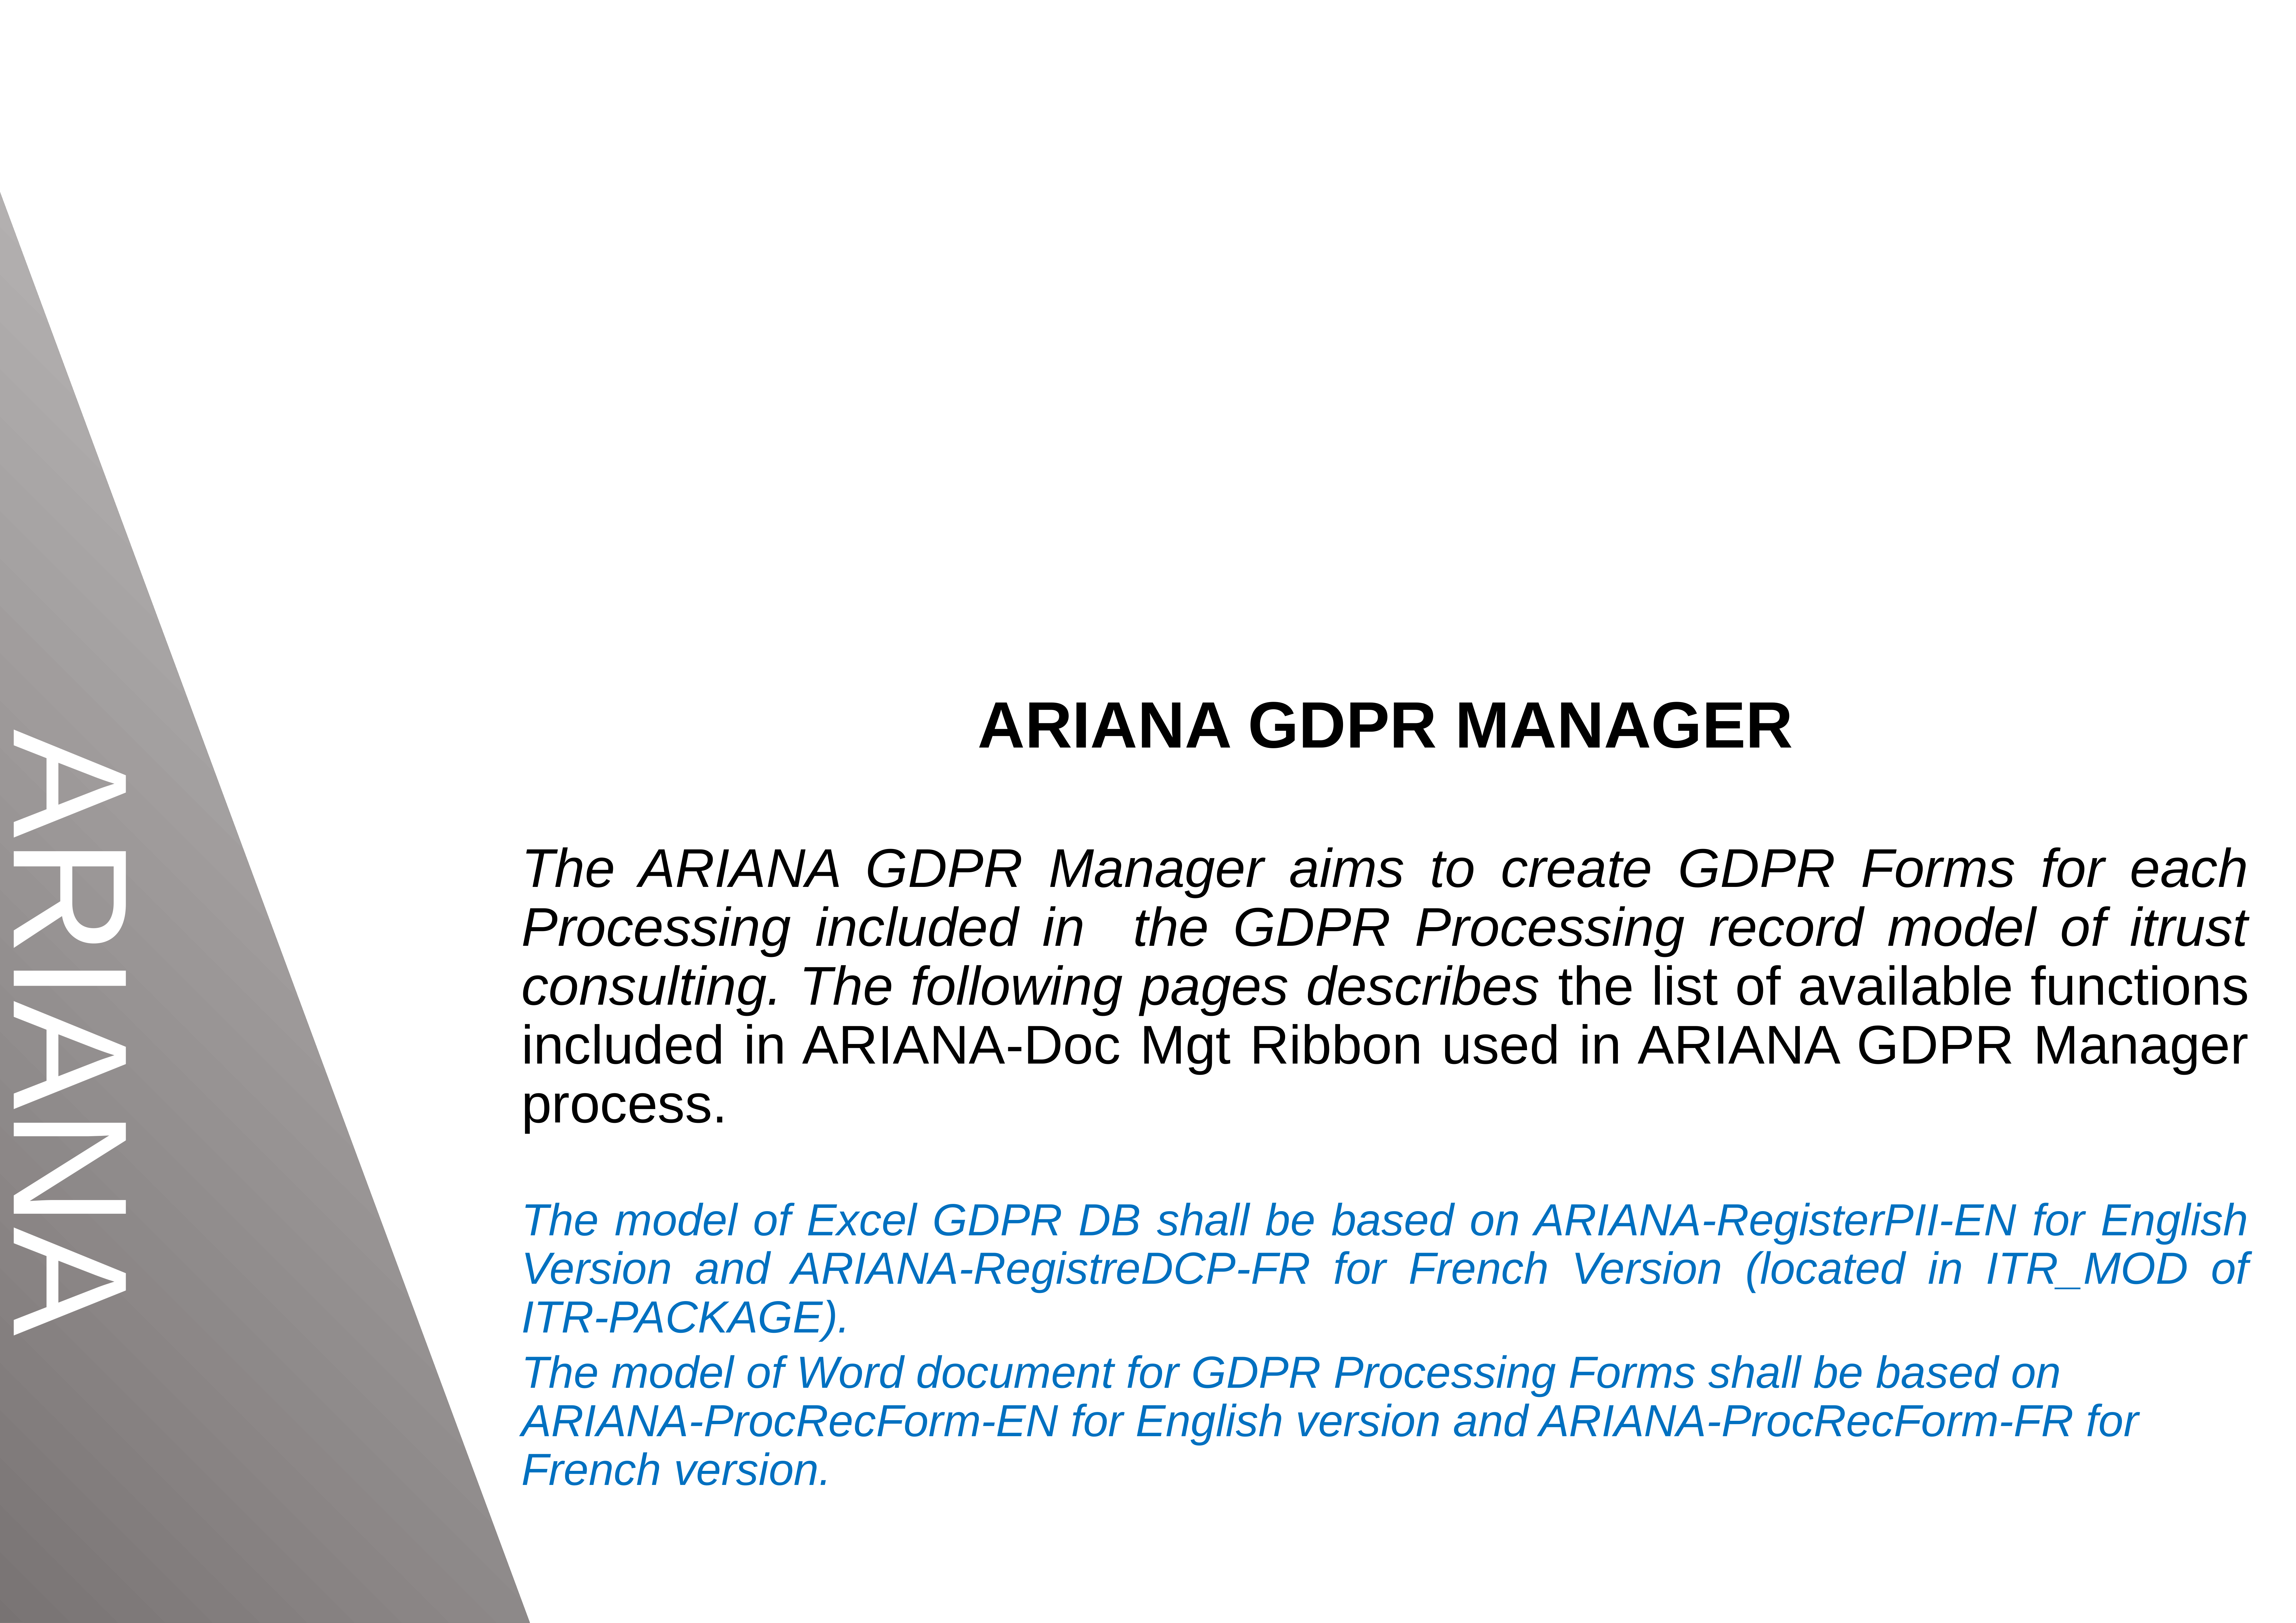

ARIANA GDPR MANAGER

The ARIANA GDPR Manager aims to create GDPR Forms for each Processing included in  the GDPR Processing record model of itrust consulting. The following pages describes the list of available functions included in ARIANA-Doc Mgt Ribbon used in ARIANA GDPR Manager process.

The model of Excel GDPR DB shall be based on ARIANA-RegisterPII-EN for English Version and ARIANA-RegistreDCP-FR for French Version (located in ITR_MOD of ITR-PACKAGE).
The model of Word document for GDPR Processing Forms shall be based on ARIANA-ProcRecForm-EN for English version and ARIANA-ProcRecForm-FR for French version.